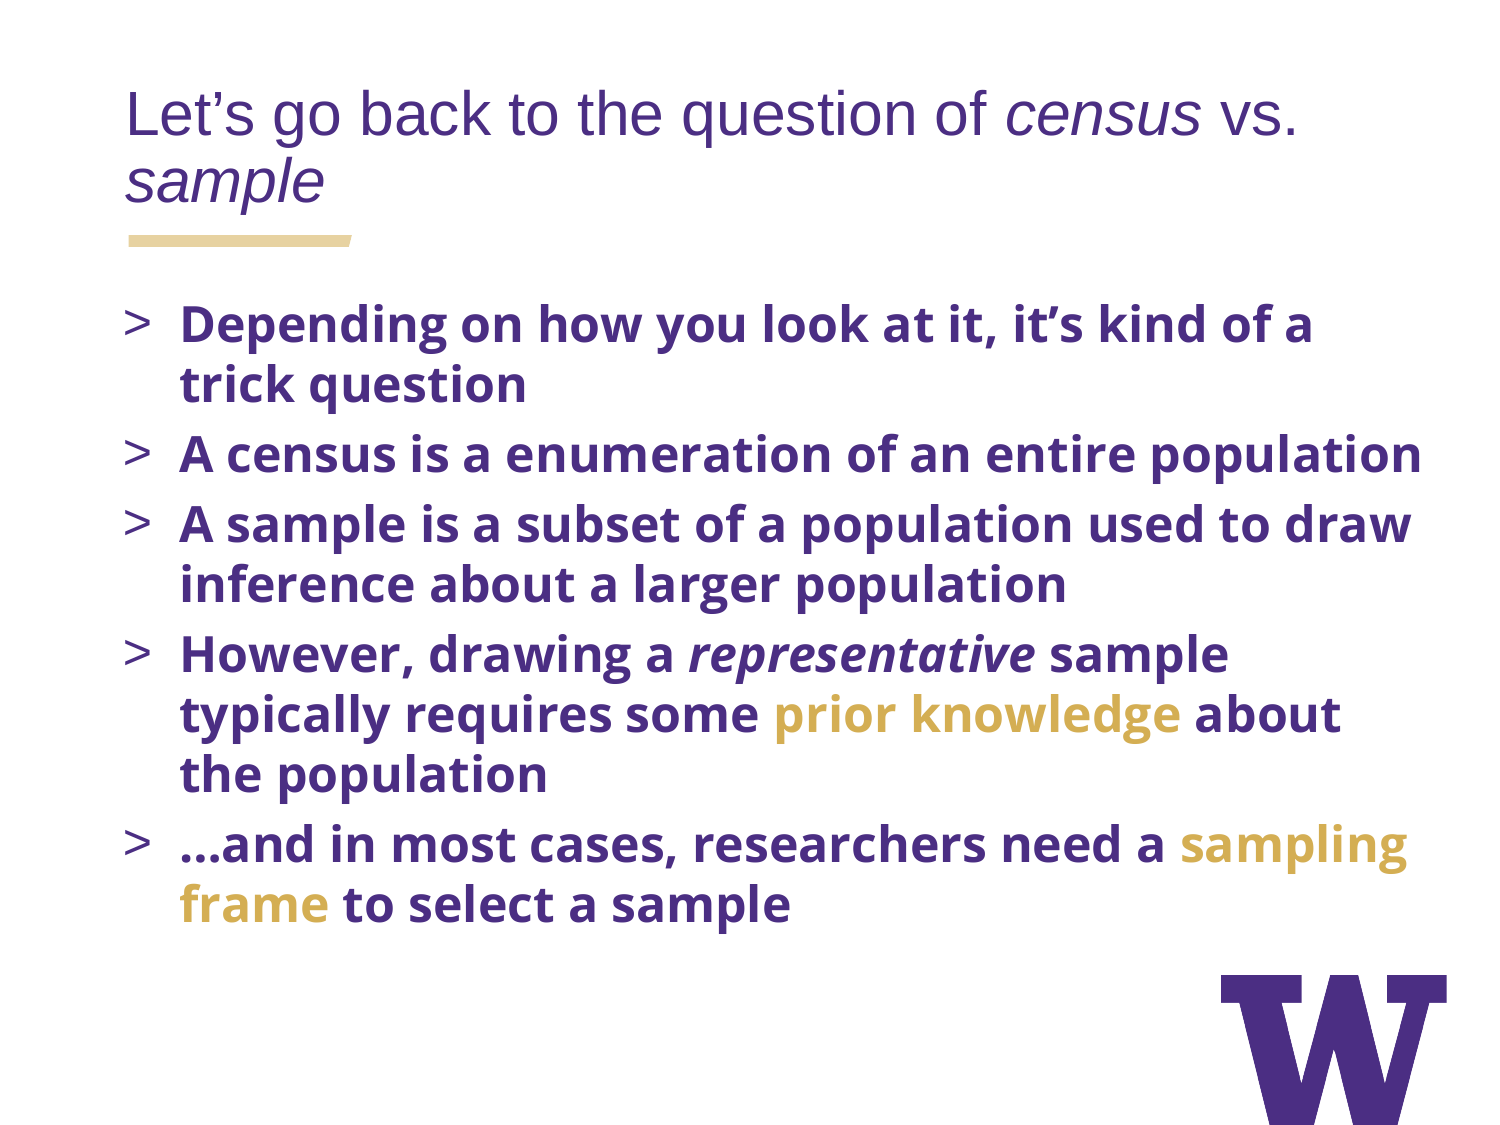

Let’s go back to the question of census vs. sample
Depending on how you look at it, it’s kind of a trick question
A census is a enumeration of an entire population
A sample is a subset of a population used to draw inference about a larger population
However, drawing a representative sample typically requires some prior knowledge about the population
…and in most cases, researchers need a sampling frame to select a sample